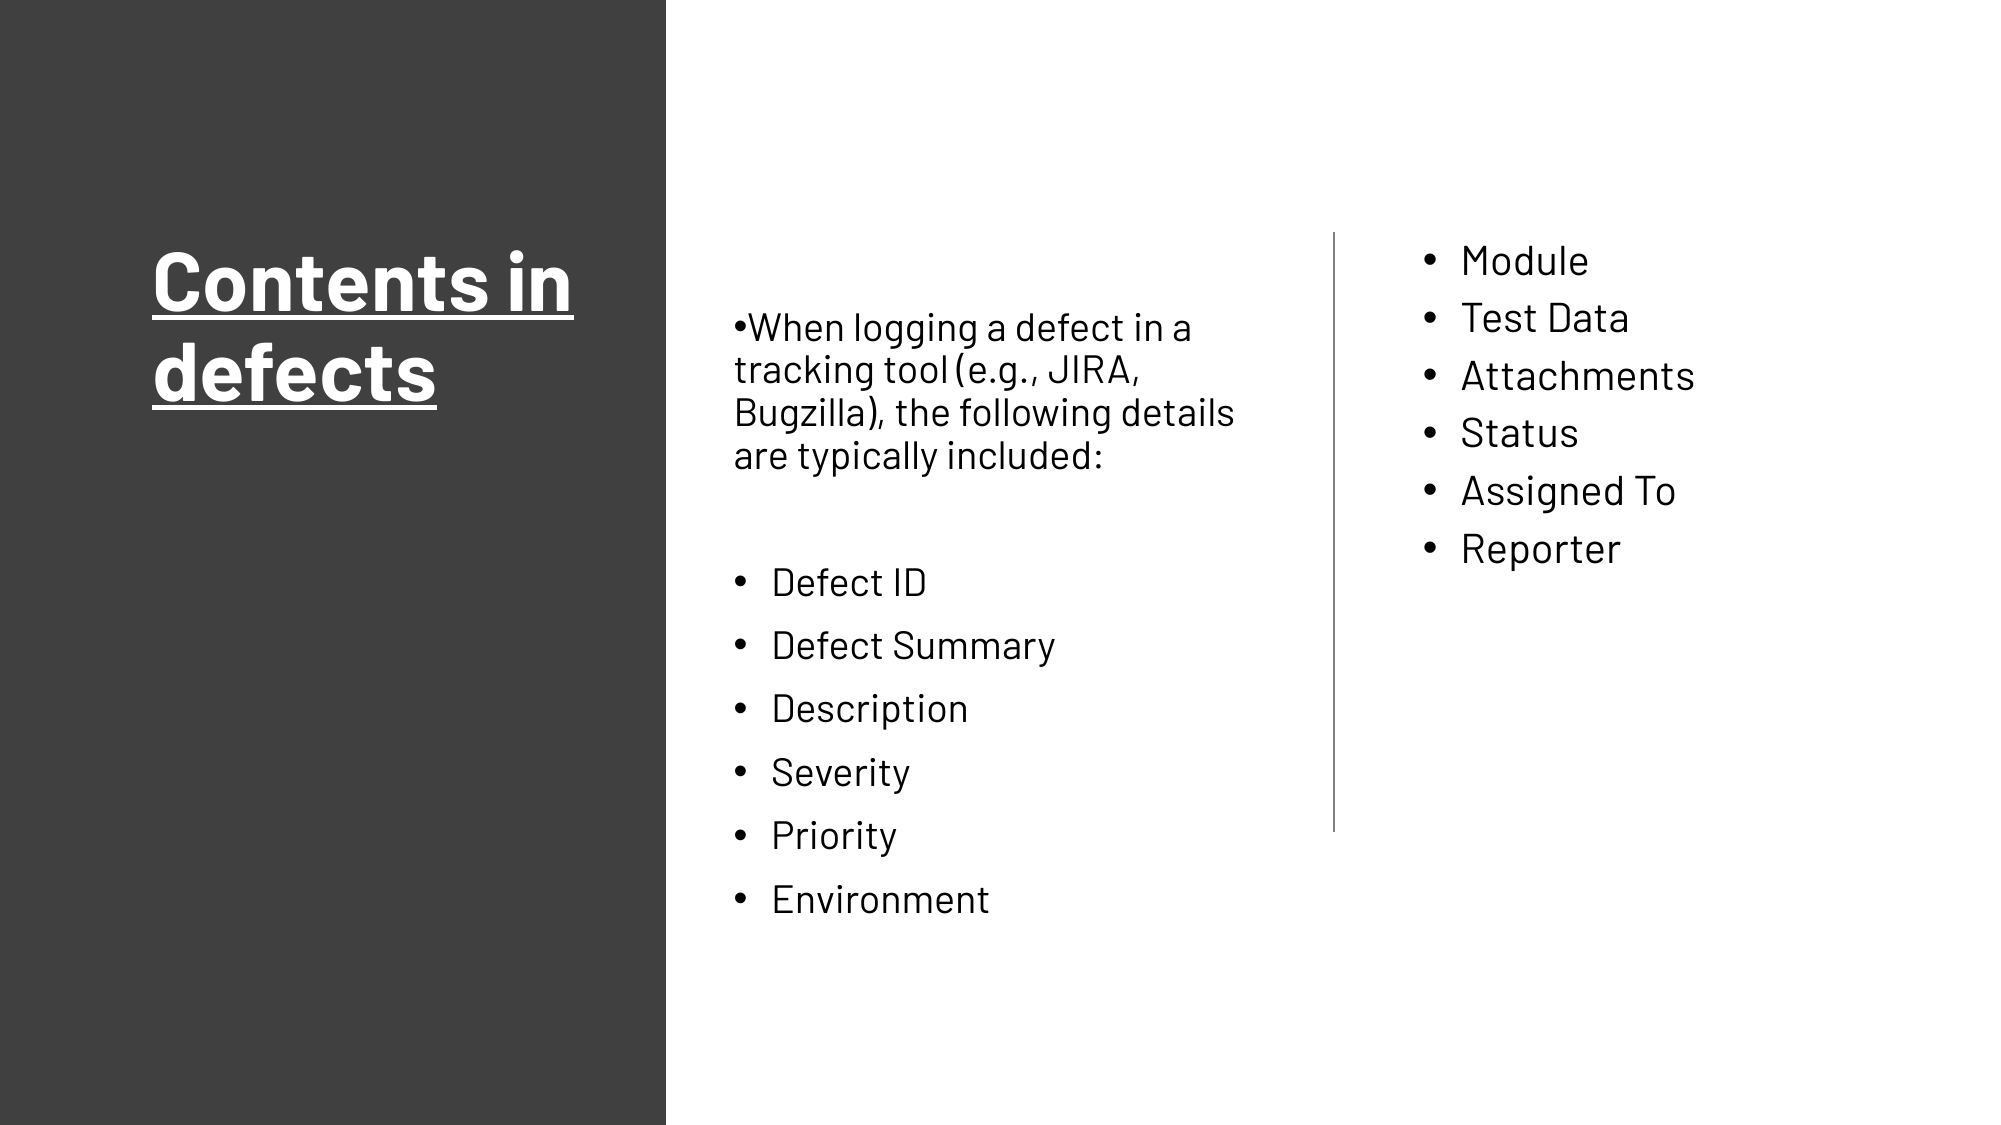

# Contents in defects

When logging a defect in a tracking tool (e.g., JIRA, Bugzilla), the following details are typically included:

Defect ID
Defect Summary
Description
Severity
Priority
Environment
Module
Test Data
Attachments
Status
Assigned To
Reporter